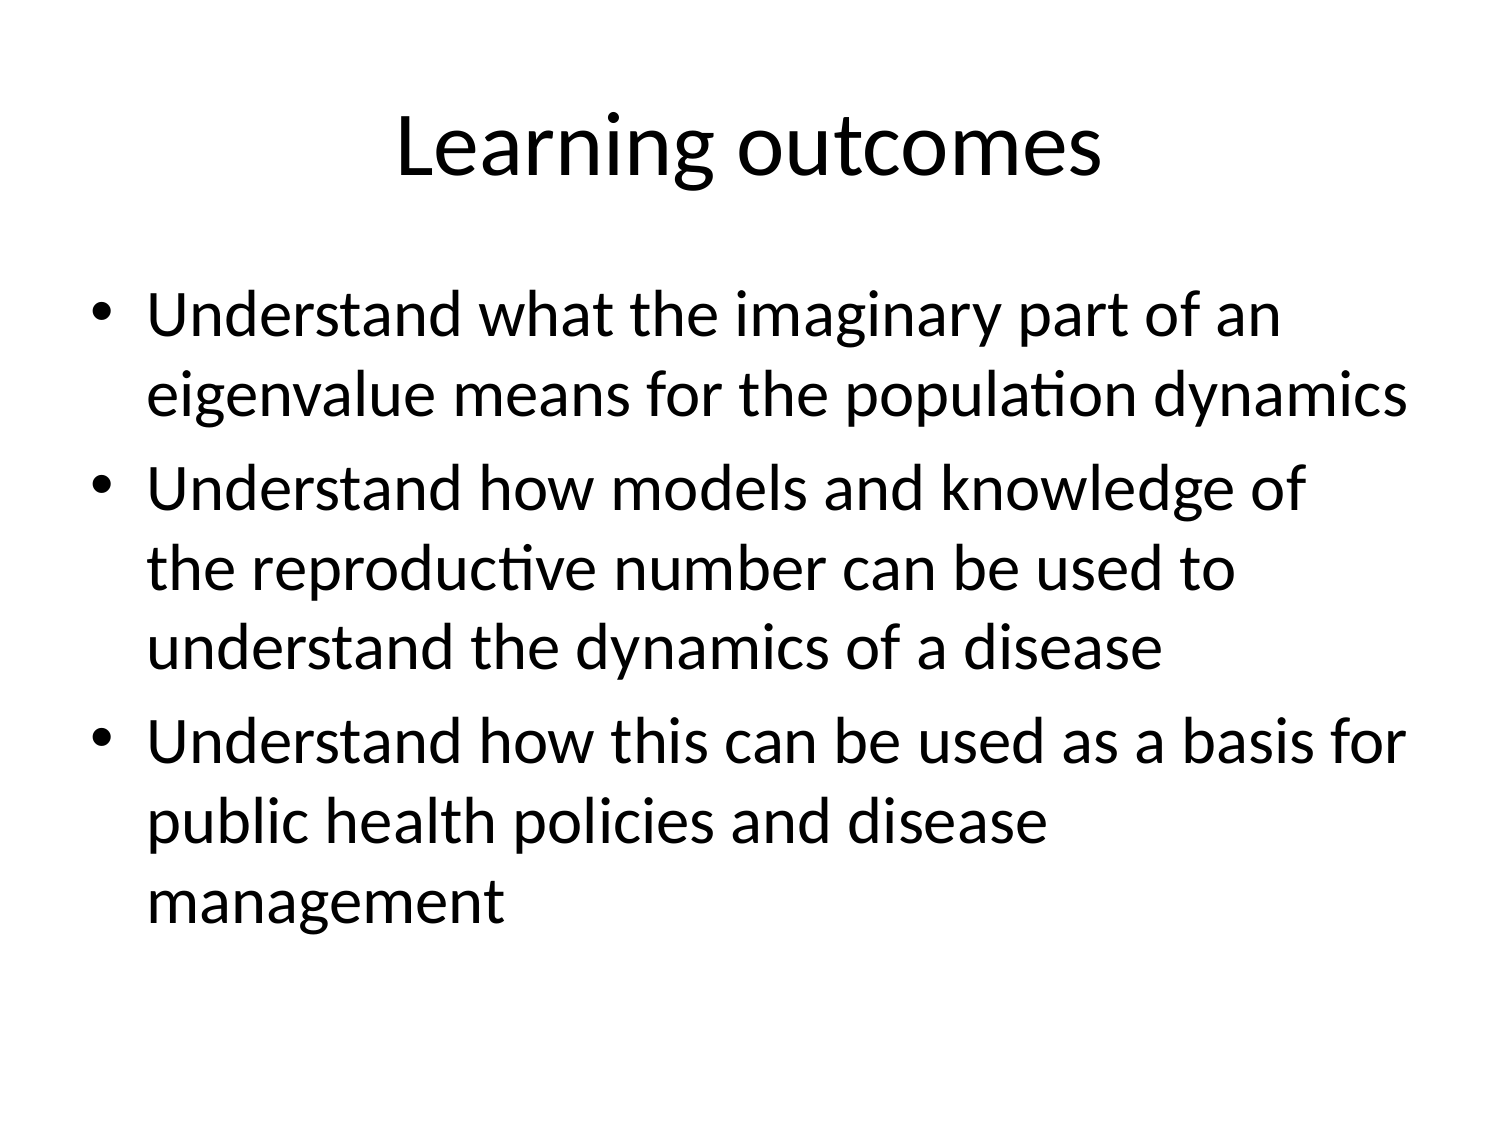

# Learning outcomes
Understand what the imaginary part of an eigenvalue means for the population dynamics
Understand how models and knowledge of the reproductive number can be used to understand the dynamics of a disease
Understand how this can be used as a basis for public health policies and disease management